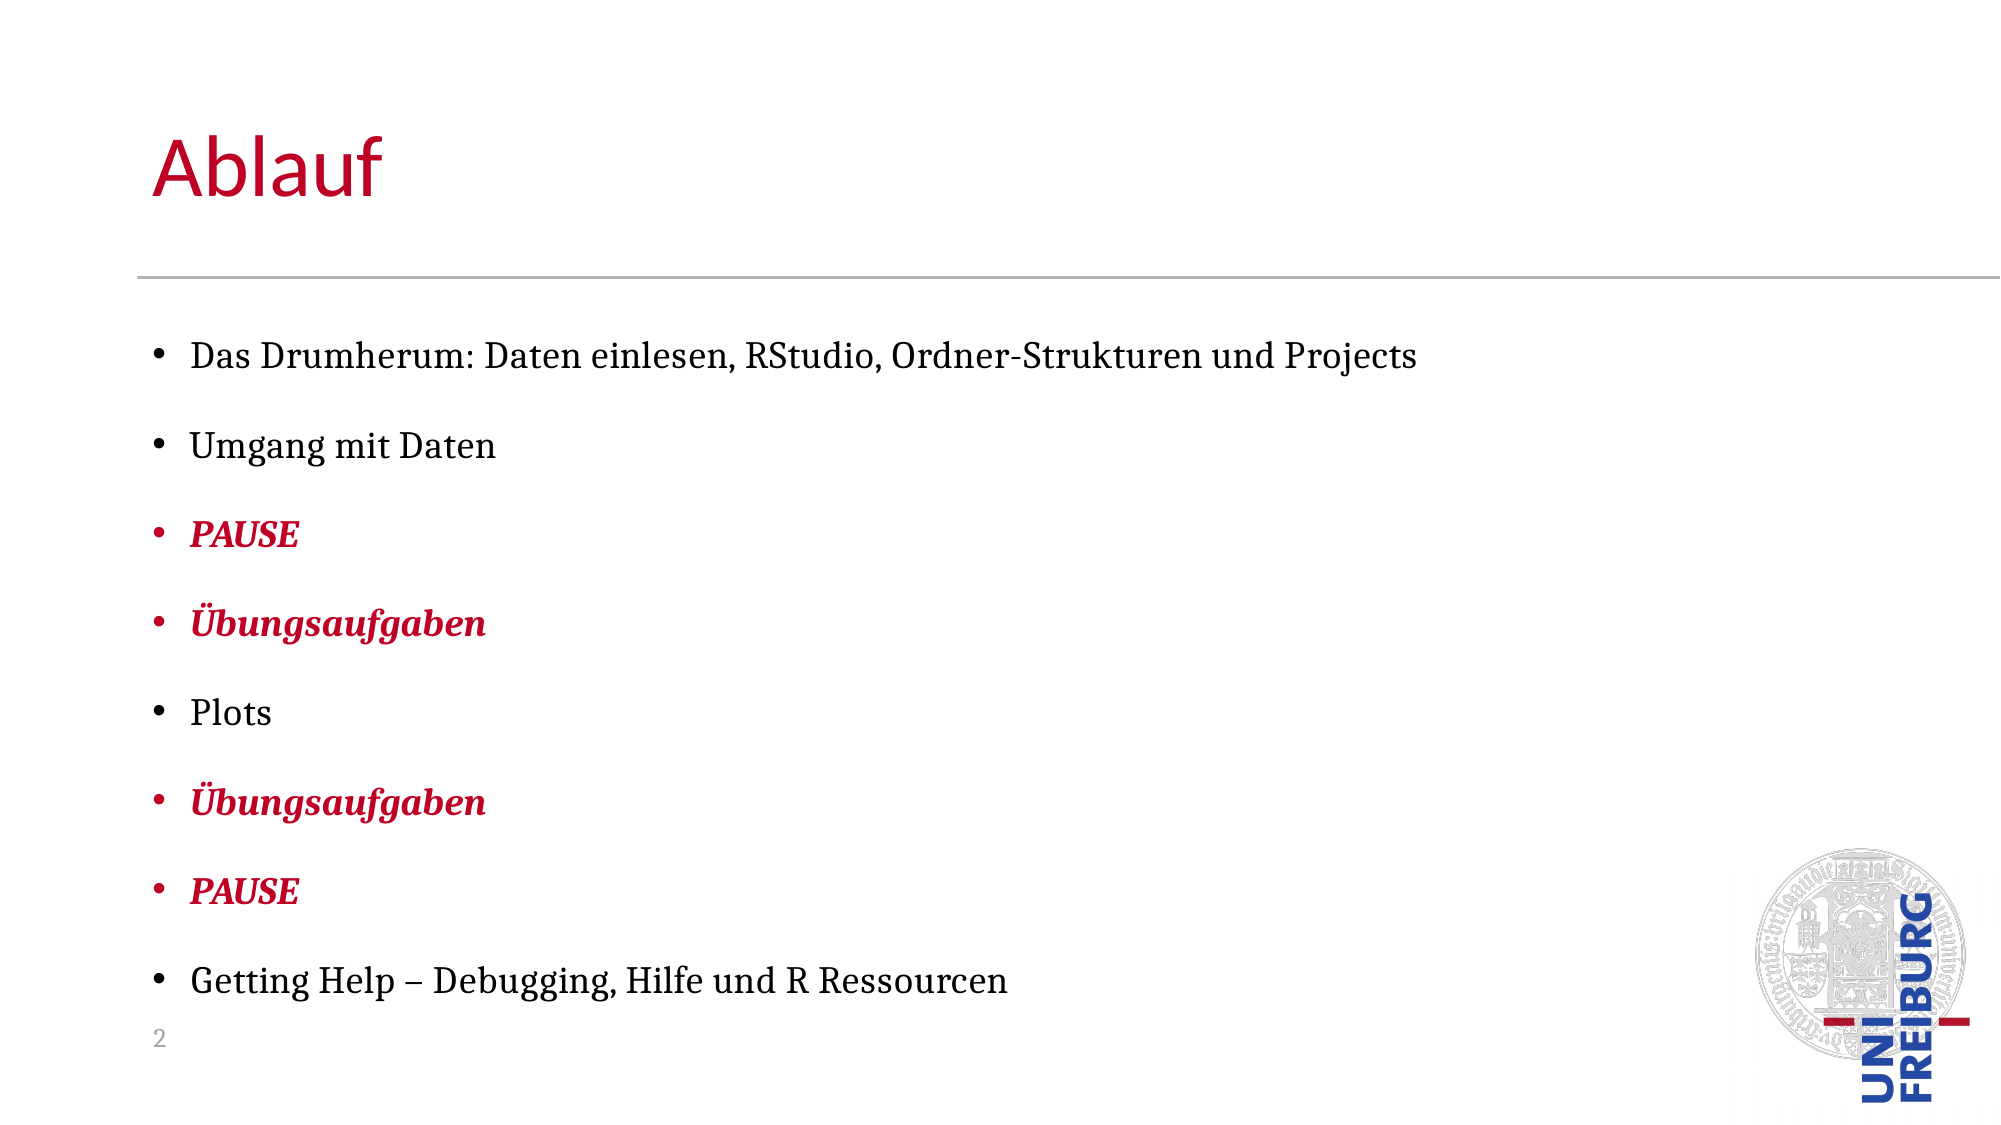

# Ablauf
Das Drumherum: Daten einlesen, RStudio, Ordner-Strukturen und Projects
Umgang mit Daten
PAUSE
Übungsaufgaben
Plots
Übungsaufgaben
PAUSE
Getting Help – Debugging, Hilfe und R Ressourcen
2